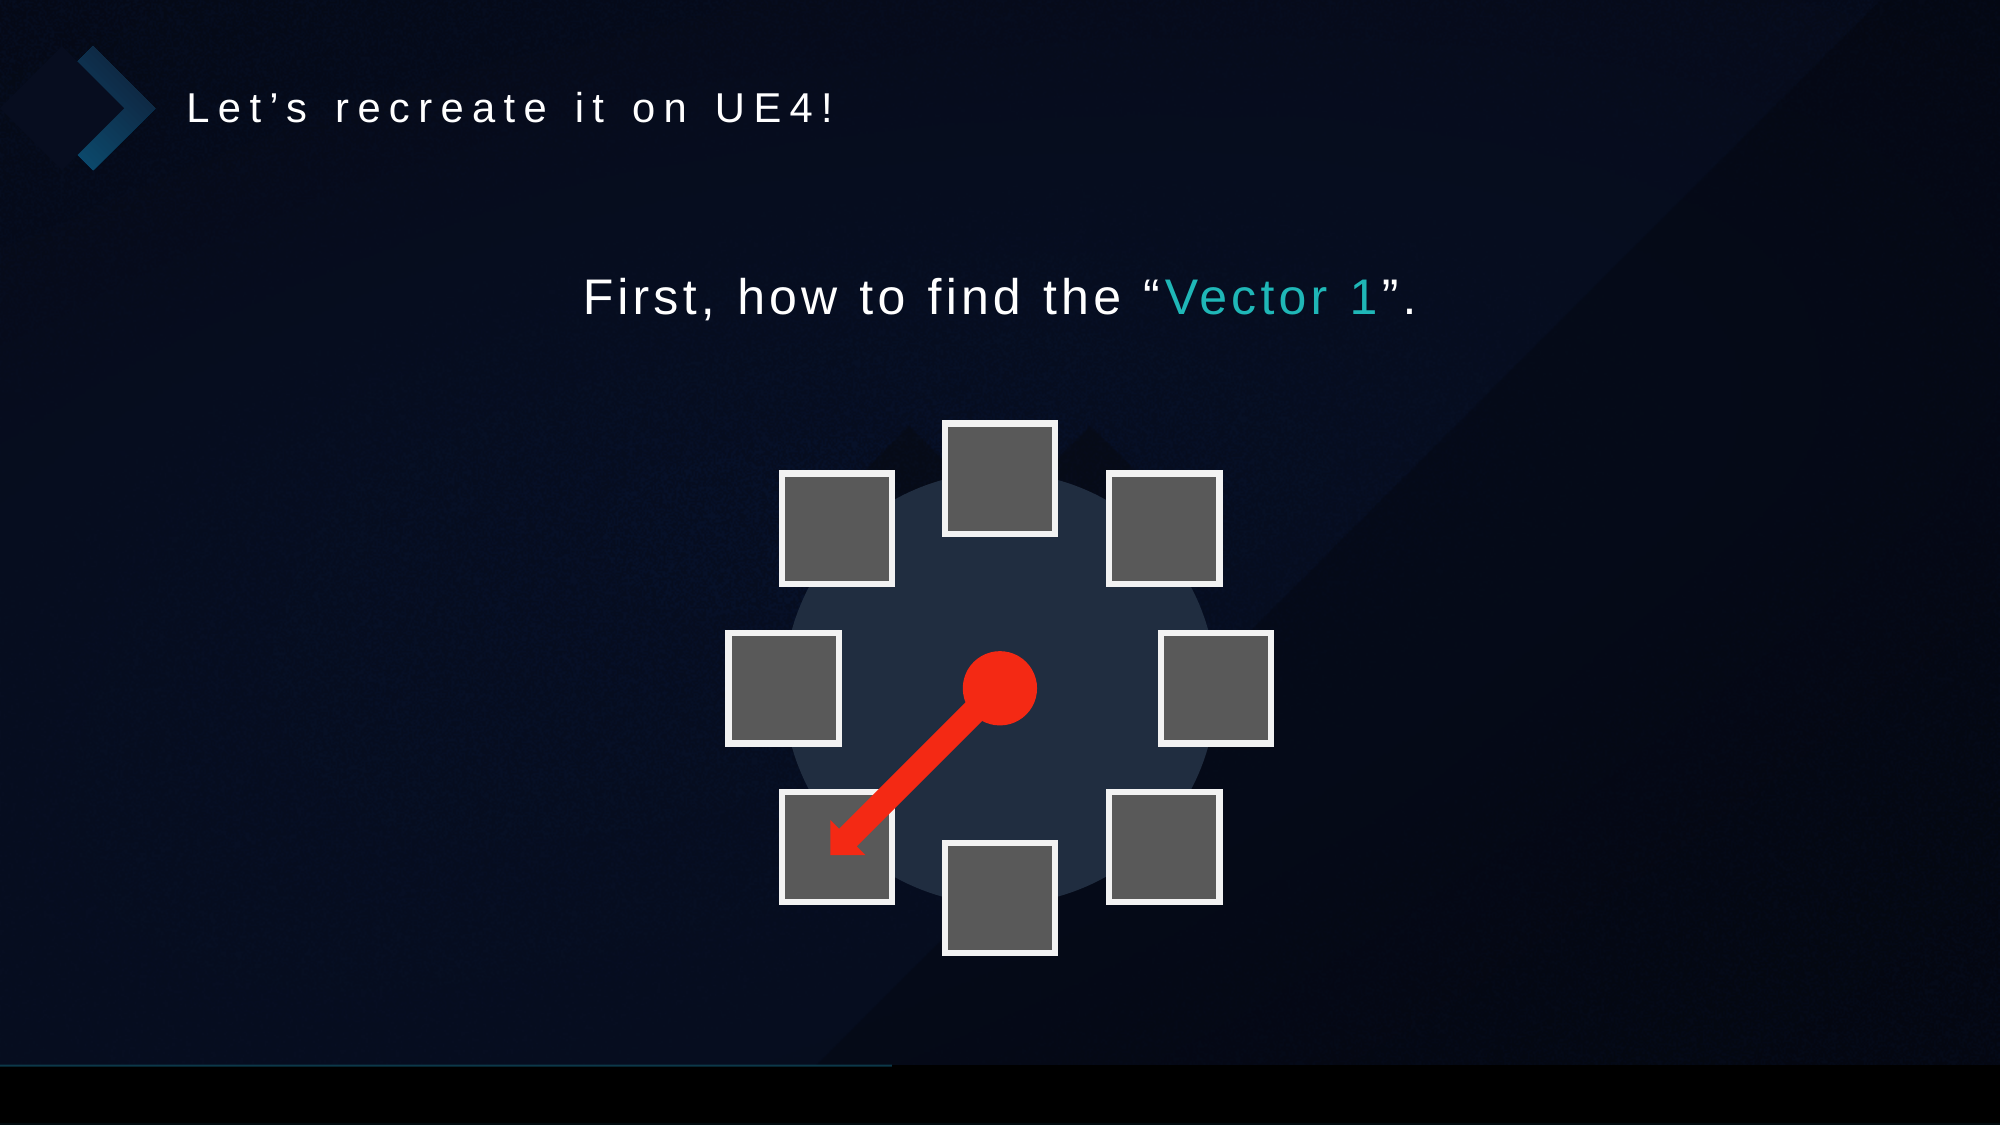

Let’s recreate it on UE4!
First, how to find the “Vector 1”.